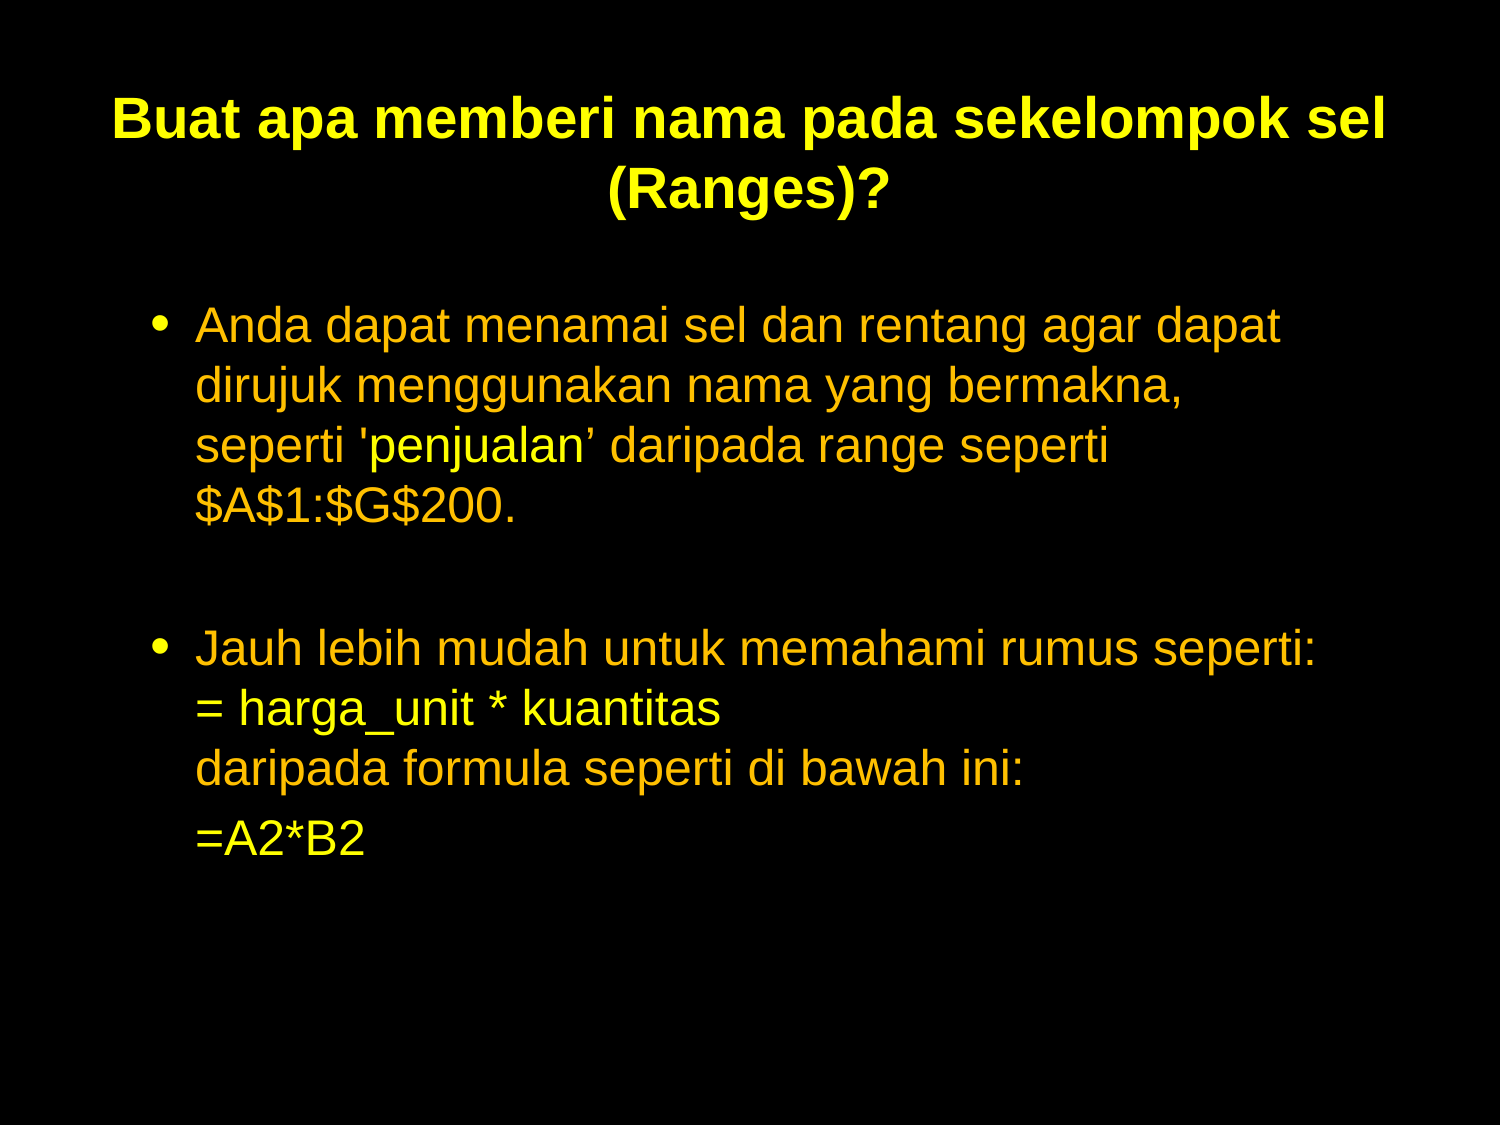

Buat apa memberi nama pada sekelompok sel (Ranges)?
Anda dapat menamai sel dan rentang agar dapat dirujuk menggunakan nama yang bermakna, seperti 'penjualan’ daripada range seperti $A$1:$G$200.

Jauh lebih mudah untuk memahami rumus seperti: = harga_unit * kuantitas
daripada formula seperti di bawah ini:
=A2*B2